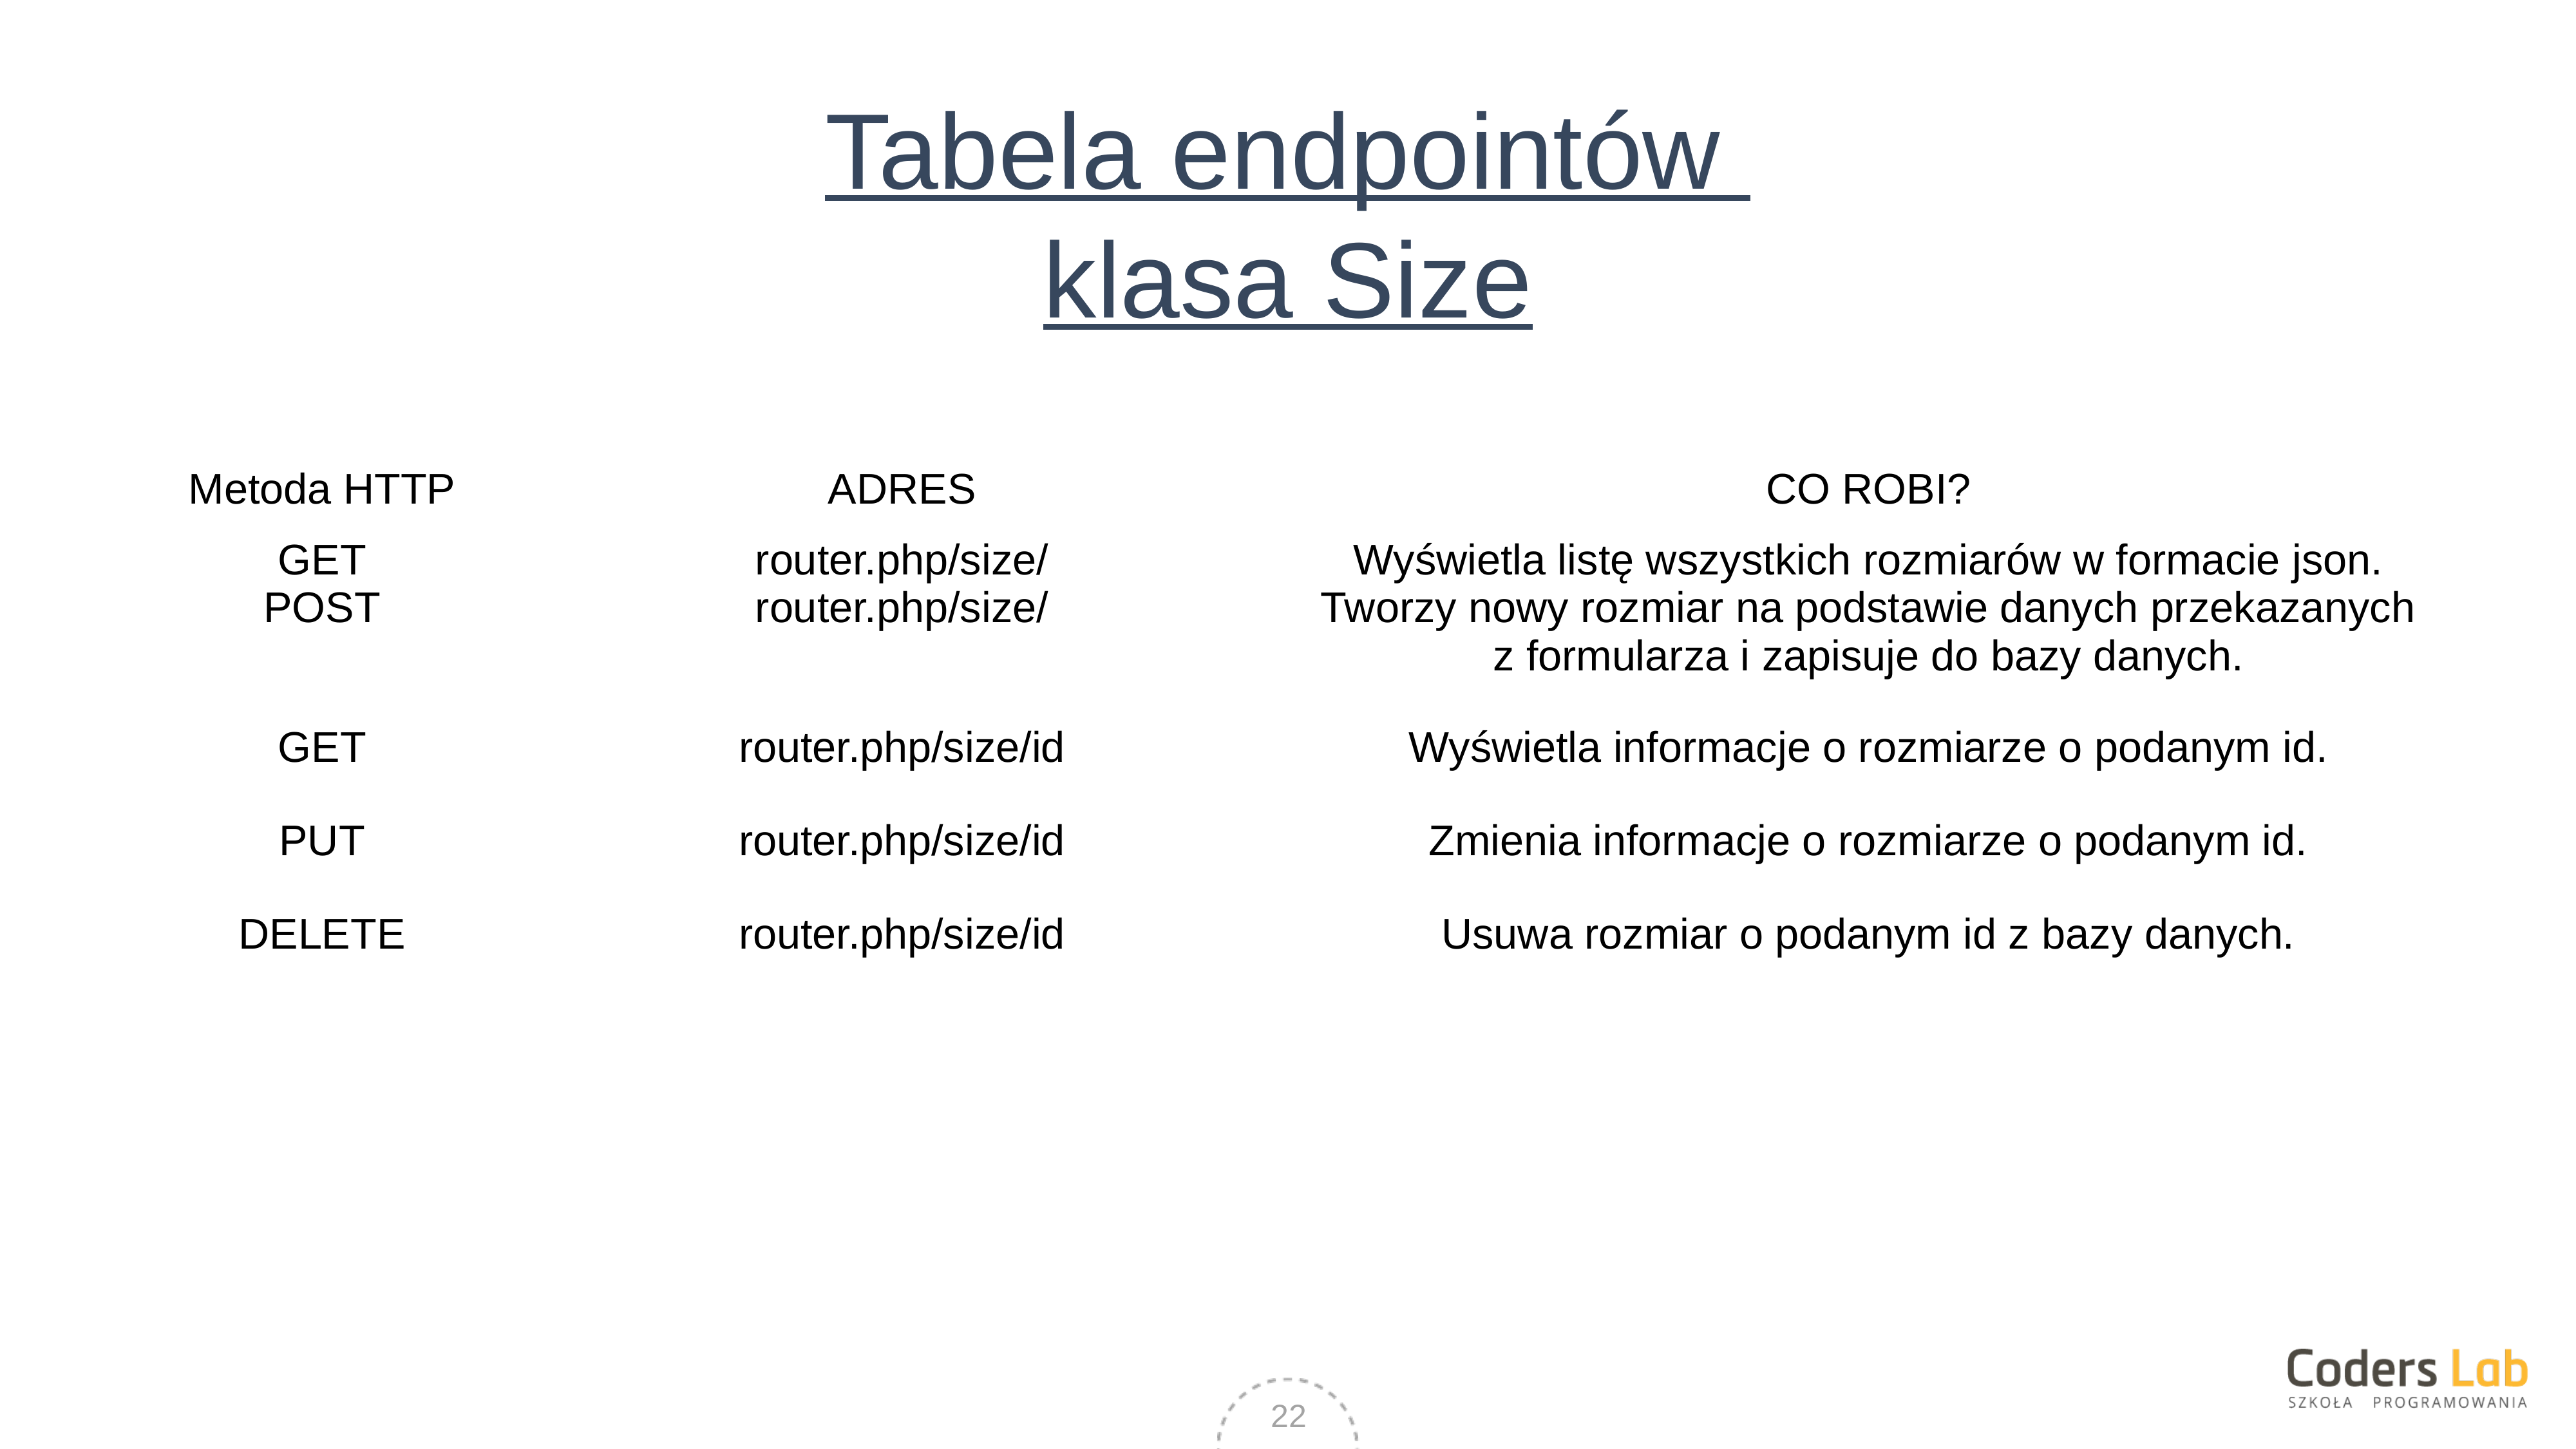

# Tabela endpointów klasa Size

| Metoda HTTP | ADRES | CO ROBI? |
| --- | --- | --- |
| GET | router.php/size/ | Wyświetla listę wszystkich rozmiarów w formacie json. |
| POST | router.php/size/ | Tworzy nowy rozmiar na podstawie danych przekazanych z formularza i zapisuje do bazy danych. |
| GET | router.php/size/id | Wyświetla informacje o rozmiarze o podanym id. |
| PUT | router.php/size/id | Zmienia informacje o rozmiarze o podanym id. |
| DELETE | router.php/size/id | Usuwa rozmiar o podanym id z bazy danych. |
22